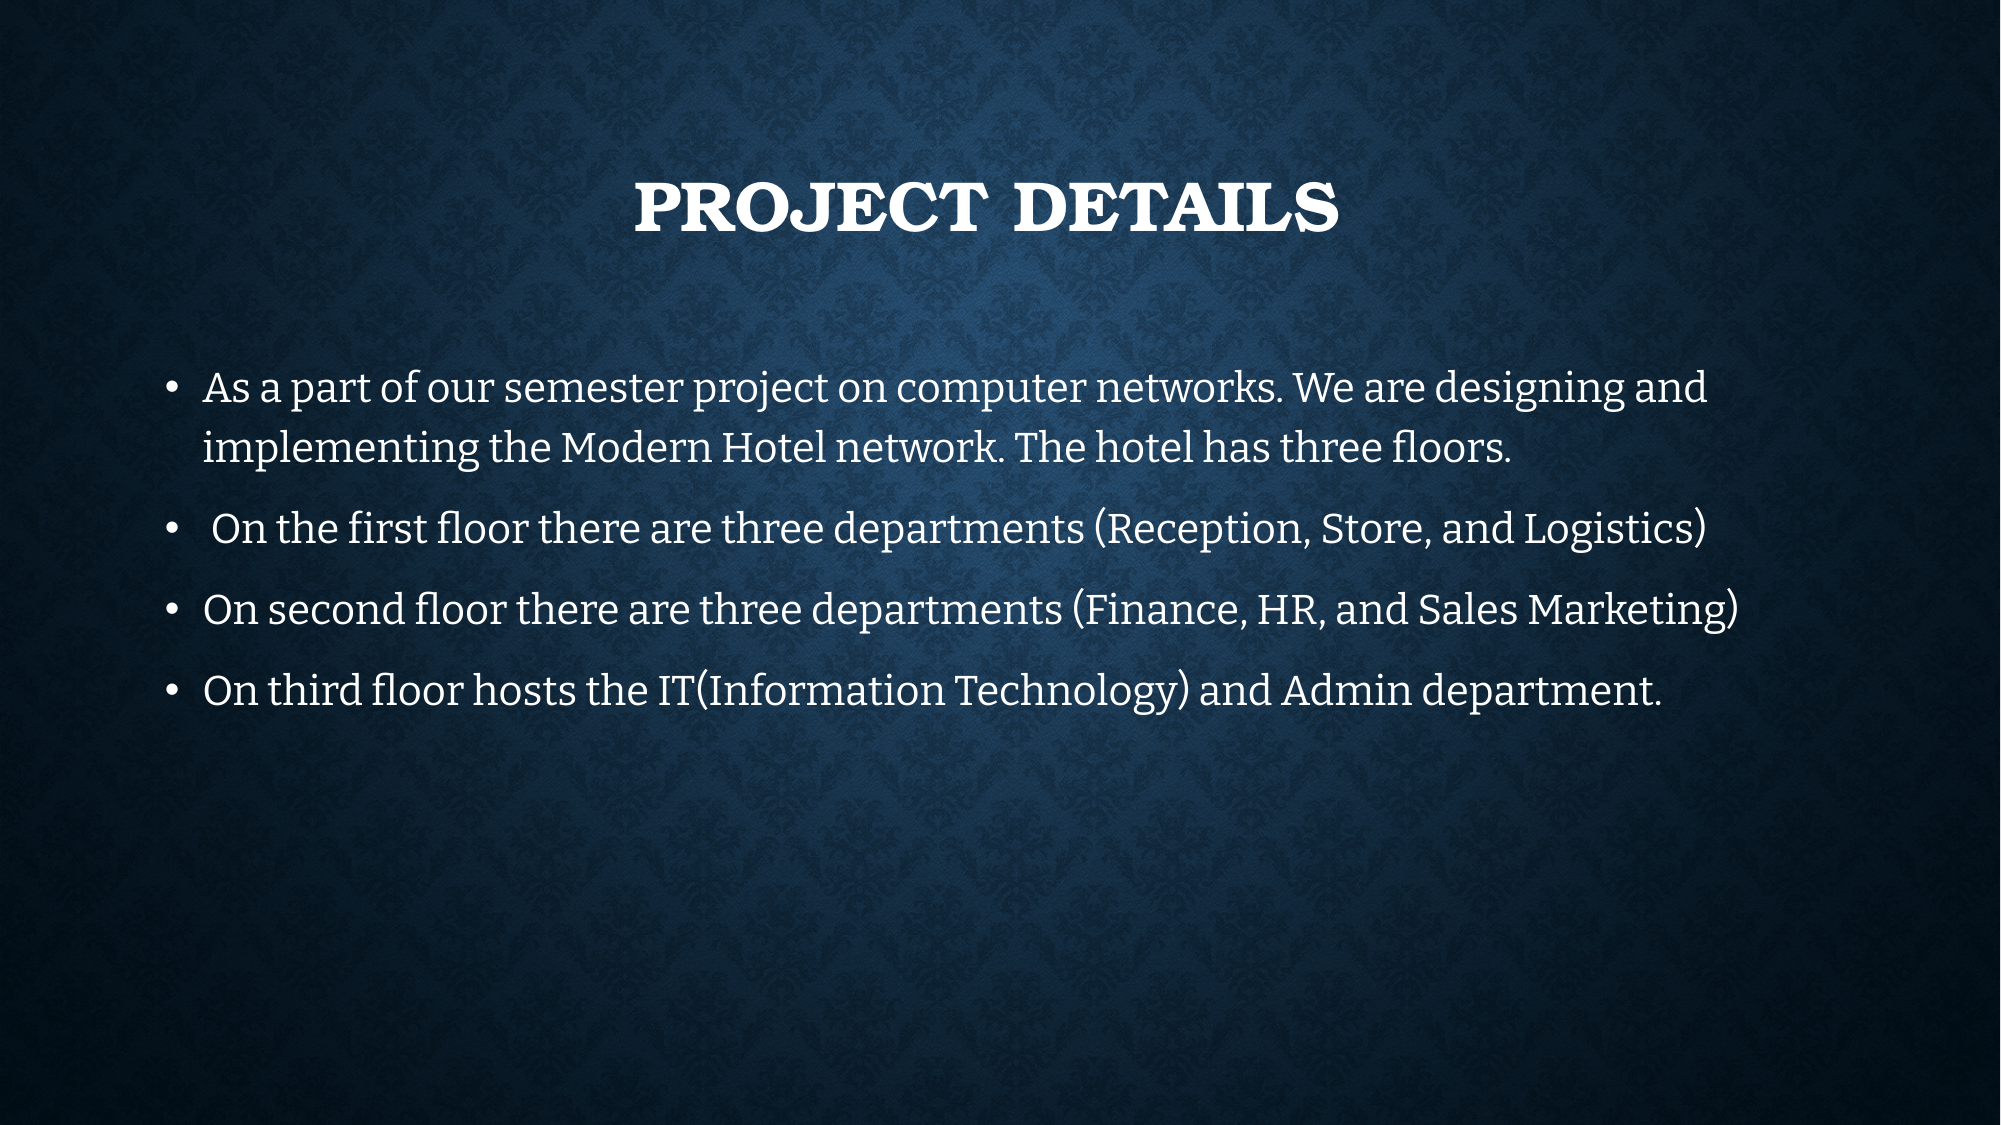

# project details
As a part of our semester project on computer networks. We are designing and implementing the Modern Hotel network. The hotel has three floors.
 On the first floor there are three departments (Reception, Store, and Logistics)
On second floor there are three departments (Finance, HR, and Sales Marketing)
On third floor hosts the IT(Information Technology) and Admin department.